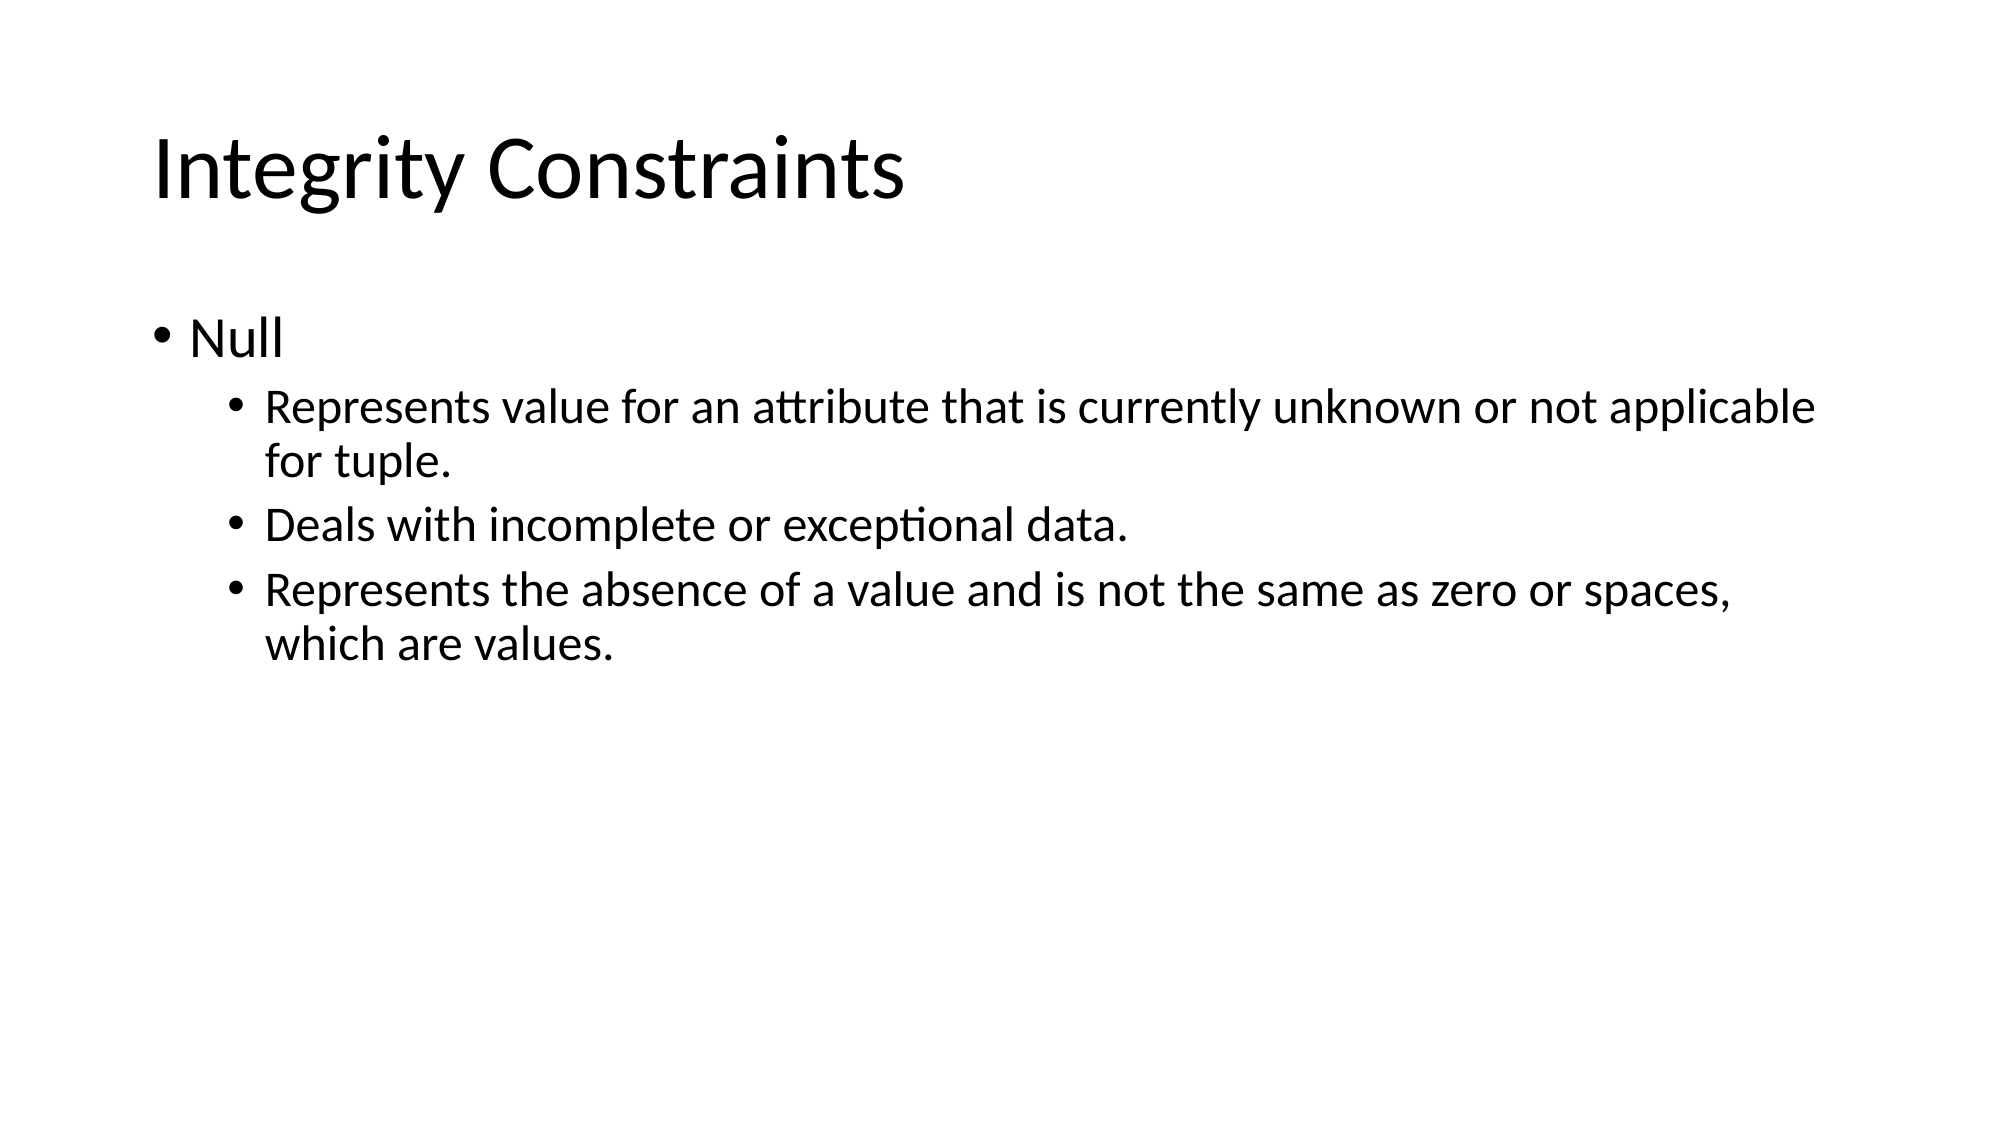

# Integrity Constraints
Null
Represents value for an attribute that is currently unknown or not applicable for tuple.
Deals with incomplete or exceptional data.
Represents the absence of a value and is not the same as zero or spaces, which are values.